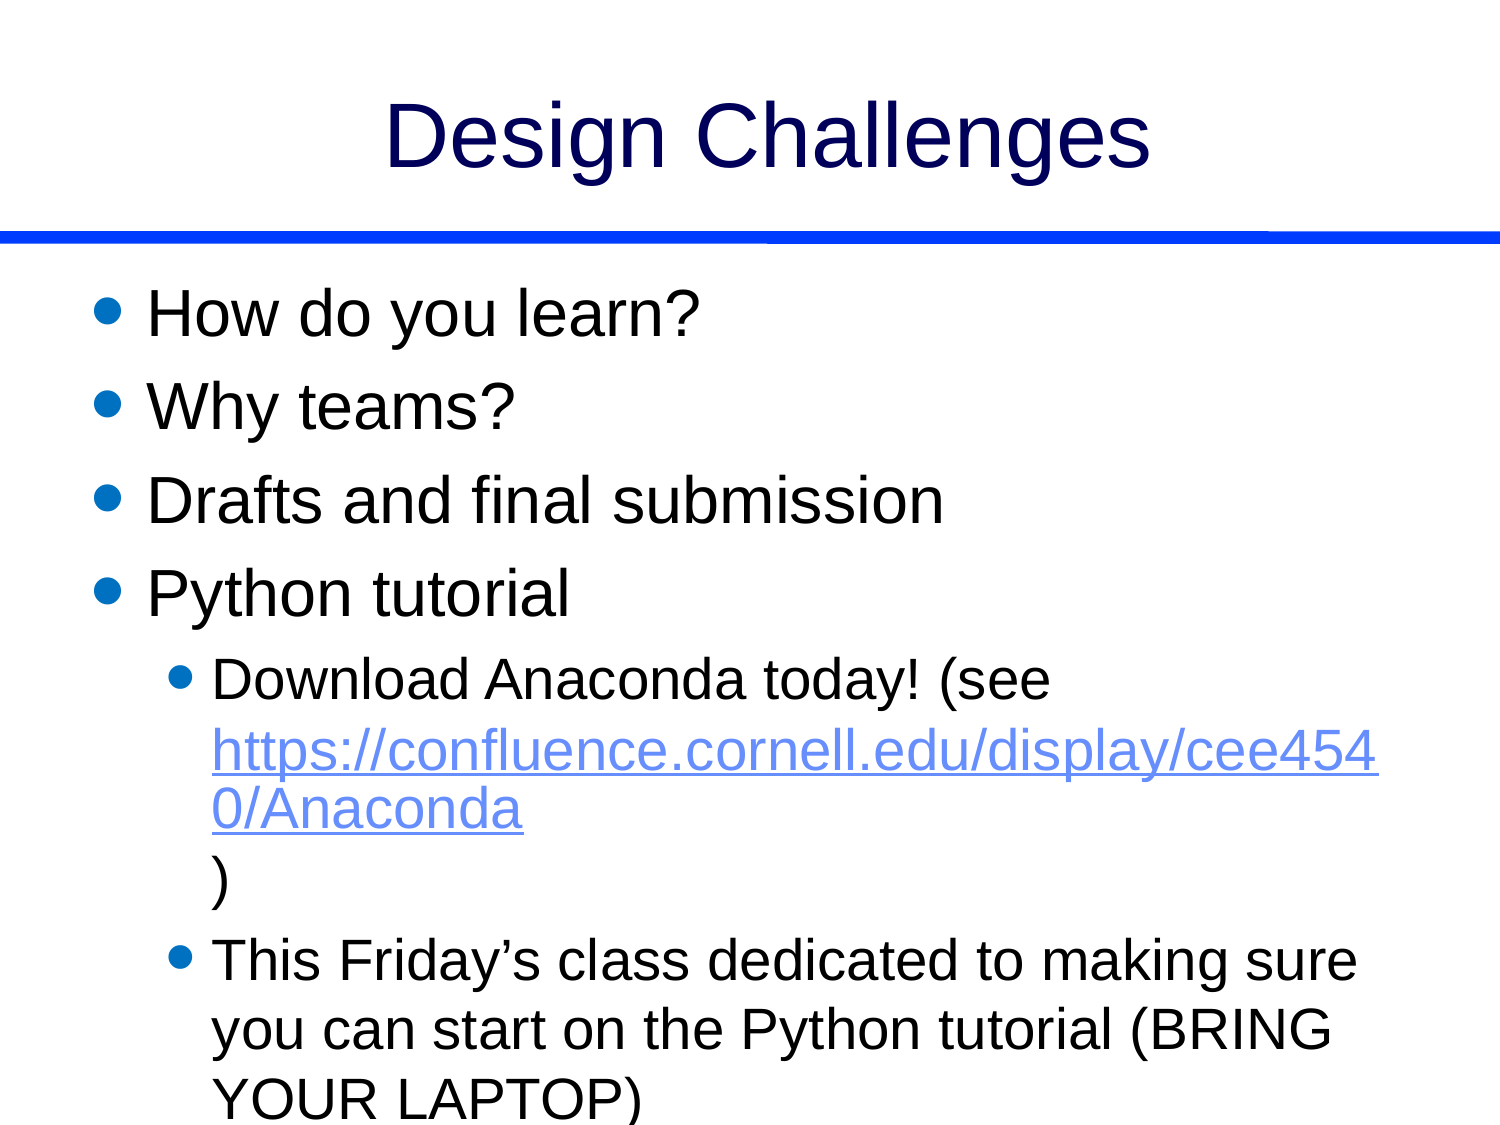

# Design Challenges
How do you learn?
Why teams?
Drafts and final submission
Python tutorial
Download Anaconda today! (see https://confluence.cornell.edu/display/cee4540/Anaconda)
This Friday’s class dedicated to making sure you can start on the Python tutorial (BRING YOUR LAPTOP)